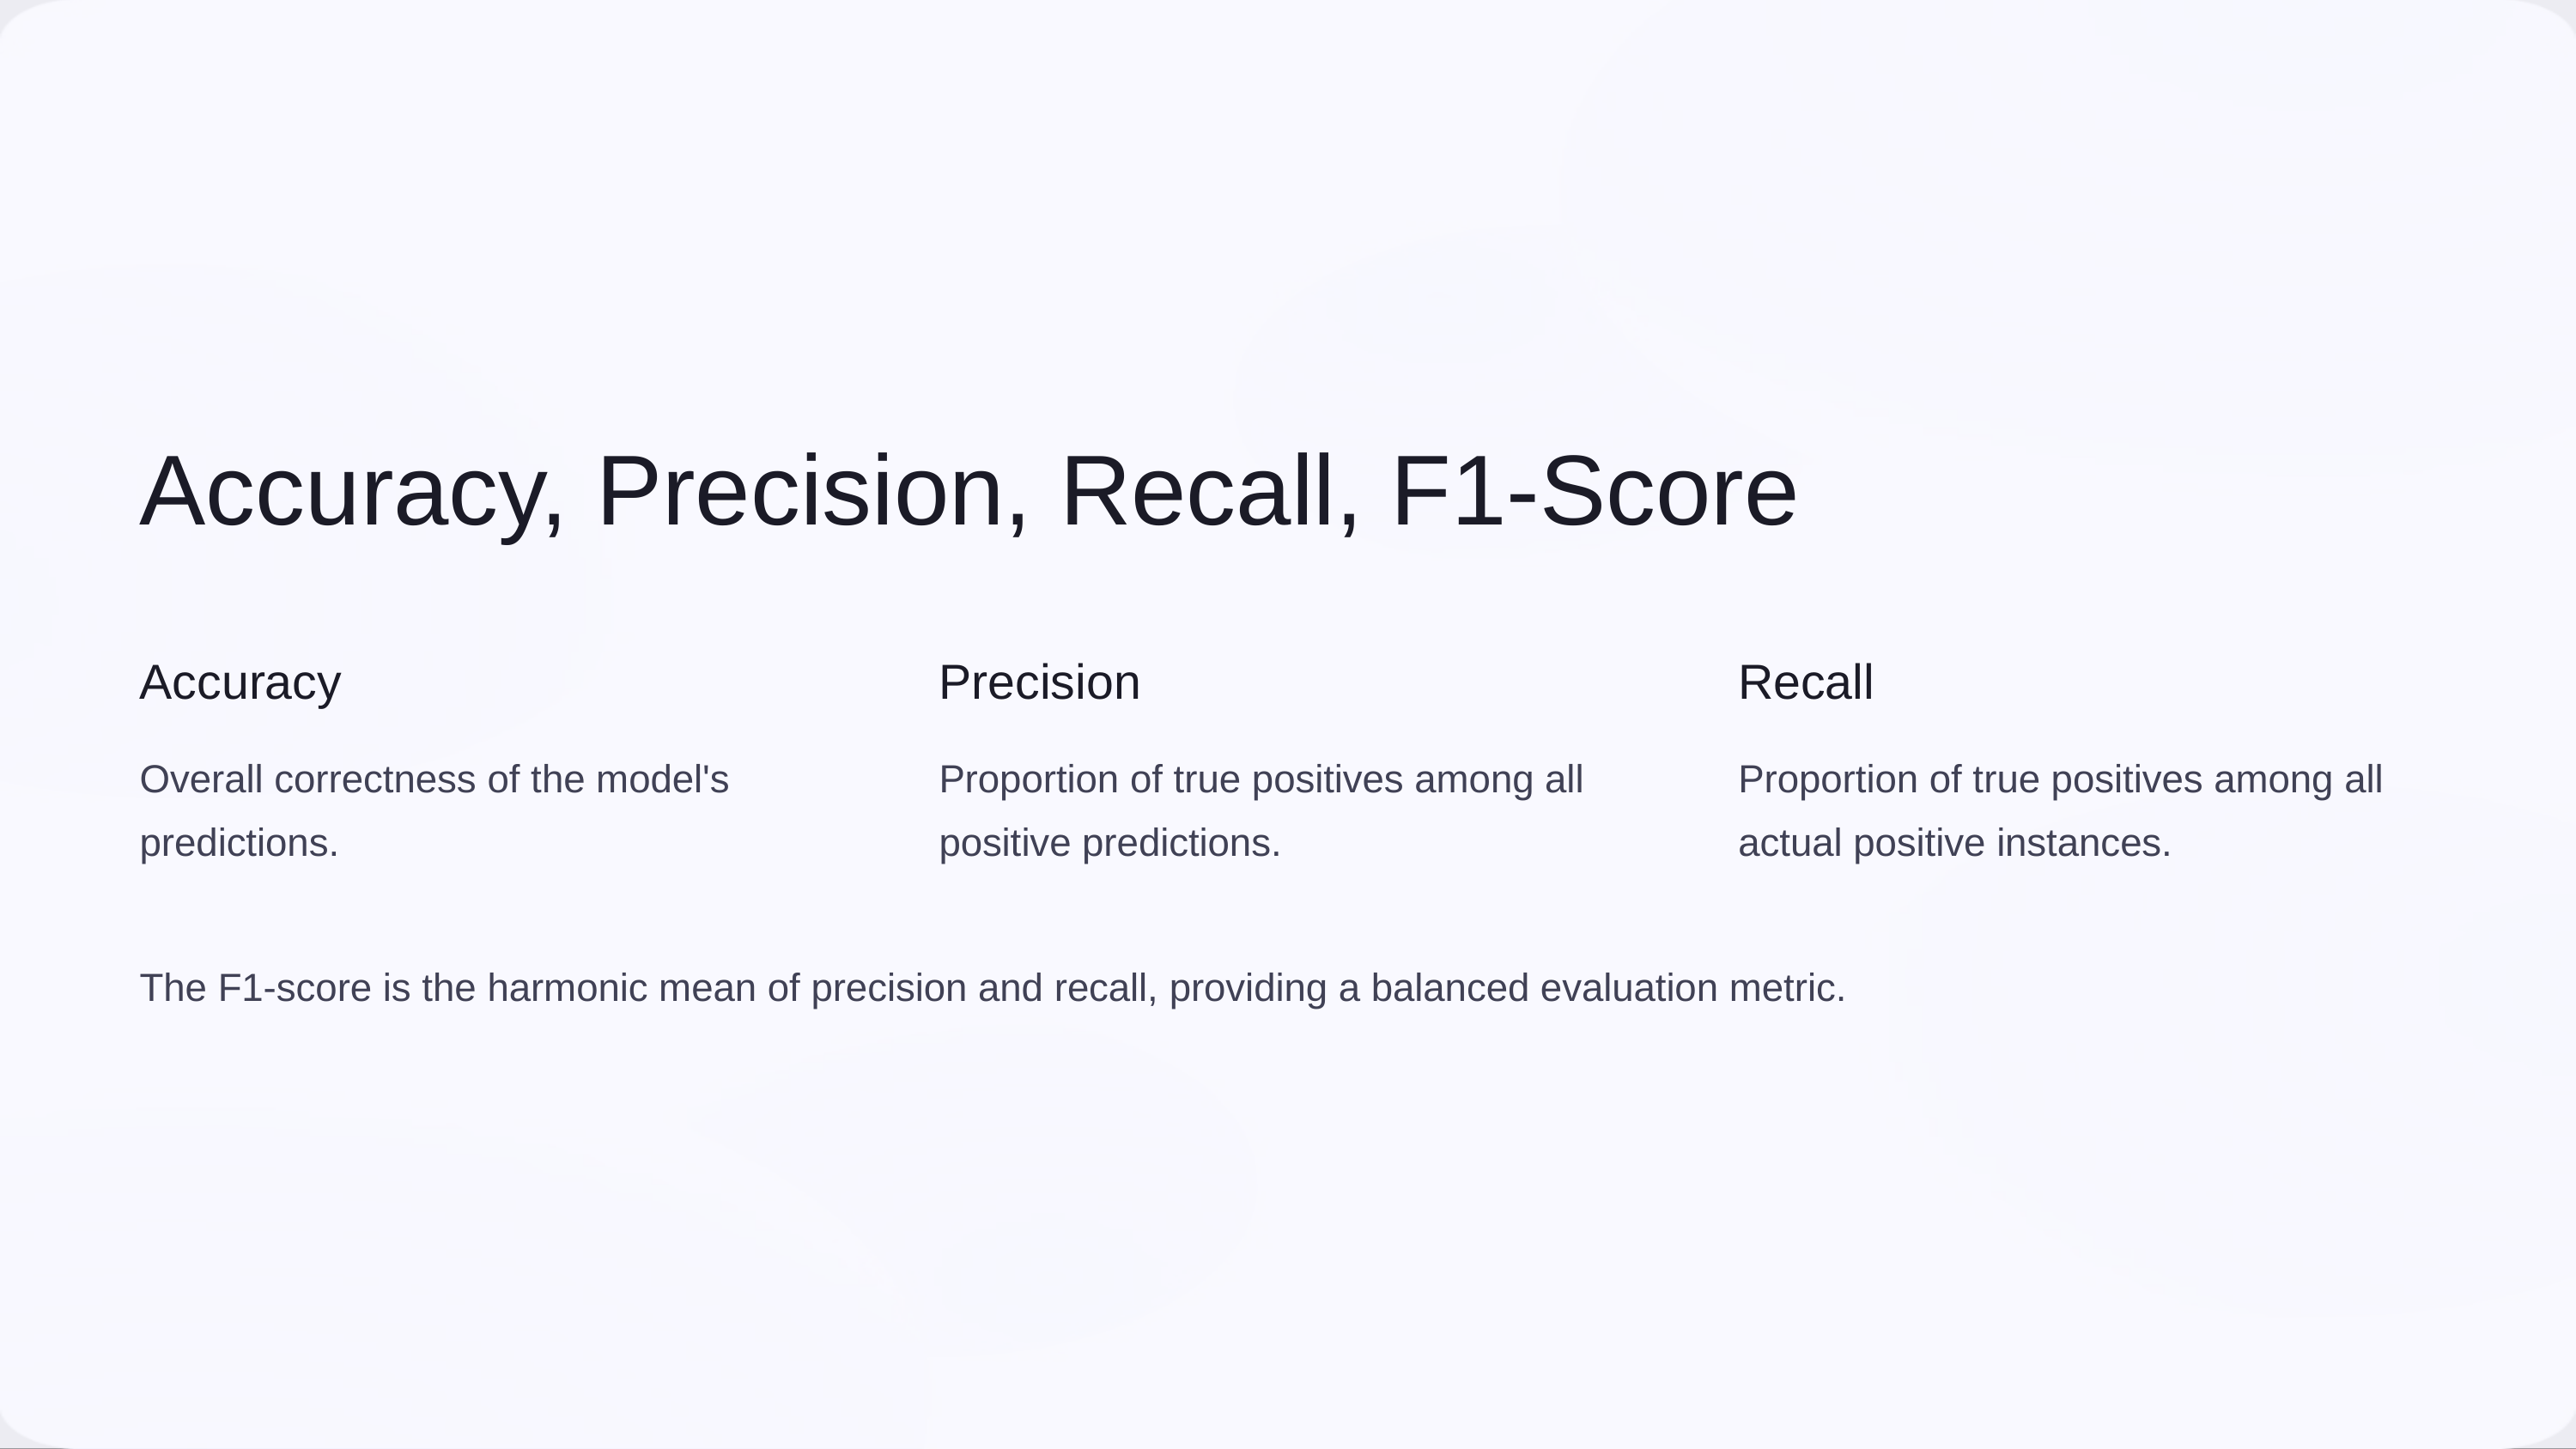

Accuracy, Precision, Recall, F1-Score
Accuracy
Precision
Recall
Overall correctness of the model's predictions.
Proportion of true positives among all positive predictions.
Proportion of true positives among all actual positive instances.
The F1-score is the harmonic mean of precision and recall, providing a balanced evaluation metric.